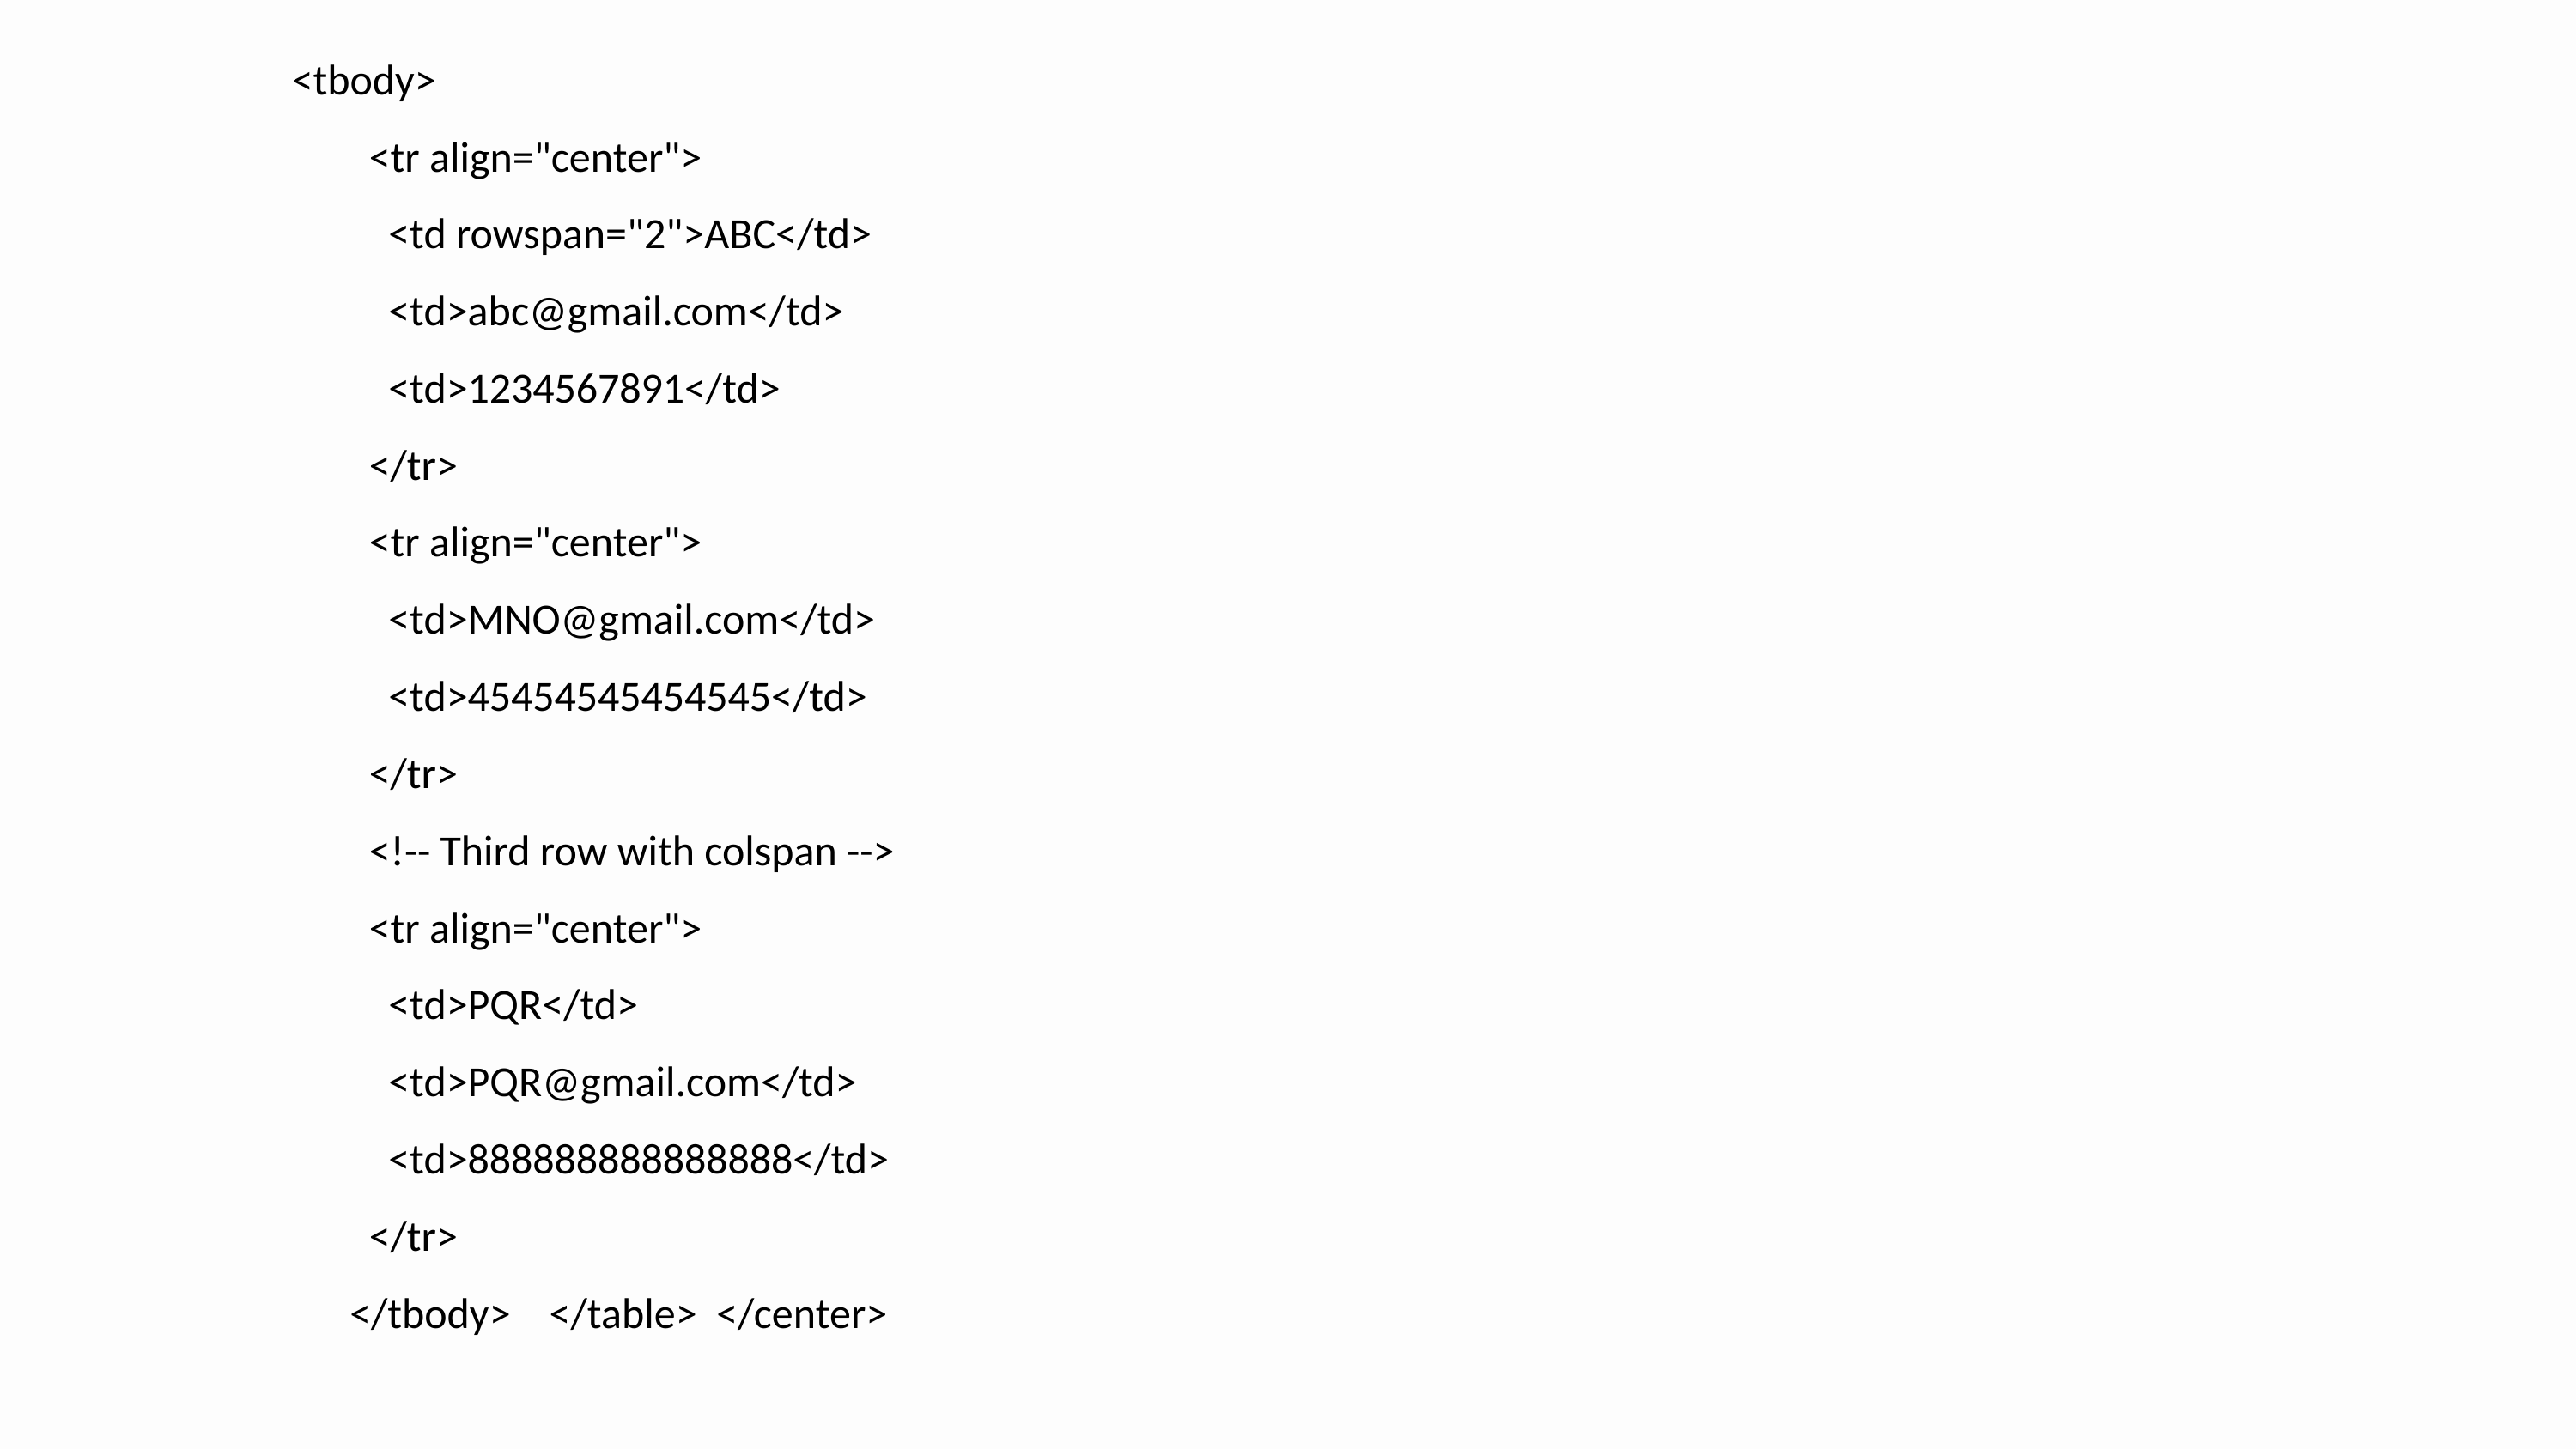

<tbody>
        <tr align="center">
          <td rowspan="2">ABC</td>
          <td>abc@gmail.com</td>
          <td>1234567891</td>
        </tr>
        <tr align="center">
          <td>MNO@gmail.com</td>
          <td>45454545454545</td>
        </tr>
        <!-- Third row with colspan -->
        <tr align="center">
          <td>PQR</td>
          <td>PQR@gmail.com</td>
          <td>888888888888888</td>
        </tr>
      </tbody>    </table>  </center>